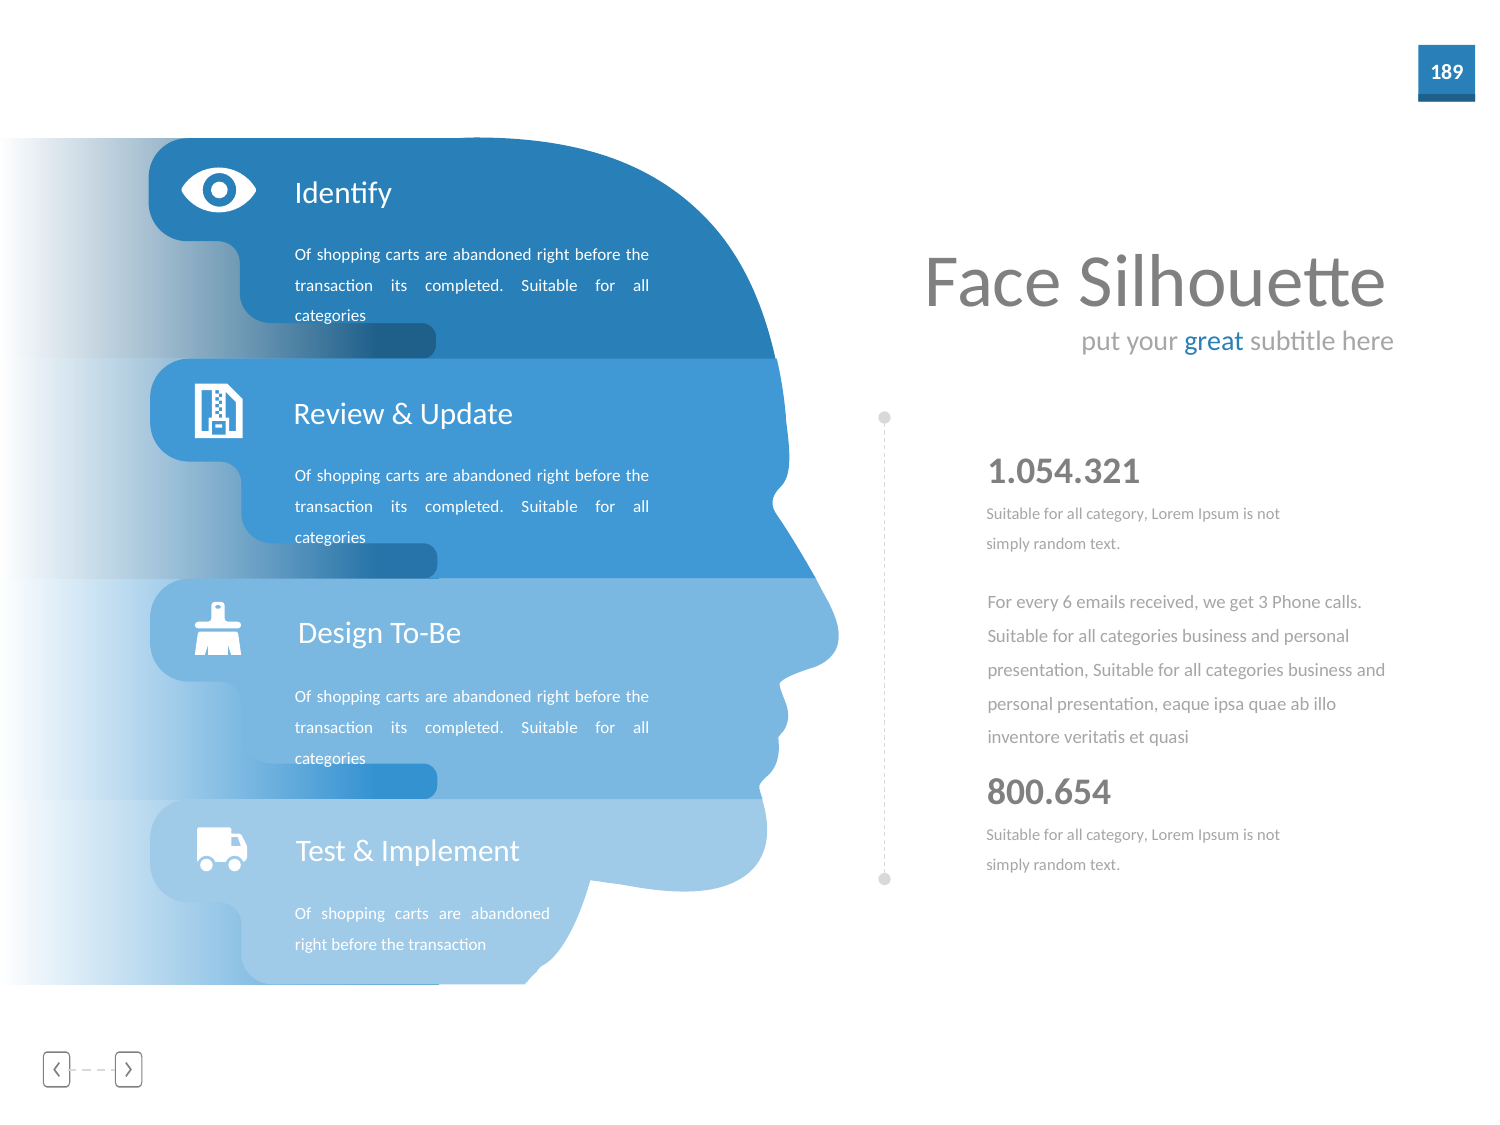

Identify
Of shopping carts are abandoned right before the transaction its completed. Suitable for all categories
Face Silhouette
put your great subtitle here

Review & Update
Of shopping carts are abandoned right before the transaction its completed. Suitable for all categories
1.054.321
Suitable for all category, Lorem Ipsum is not simply random text.
For every 6 emails received, we get 3 Phone calls. Suitable for all categories business and personal presentation, Suitable for all categories business and personal presentation, eaque ipsa quae ab illo inventore veritatis et quasi

Design To-Be
Of shopping carts are abandoned right before the transaction its completed. Suitable for all categories
800.654
Suitable for all category, Lorem Ipsum is not simply random text.

Test & Implement

Of shopping carts are abandoned right before the transaction